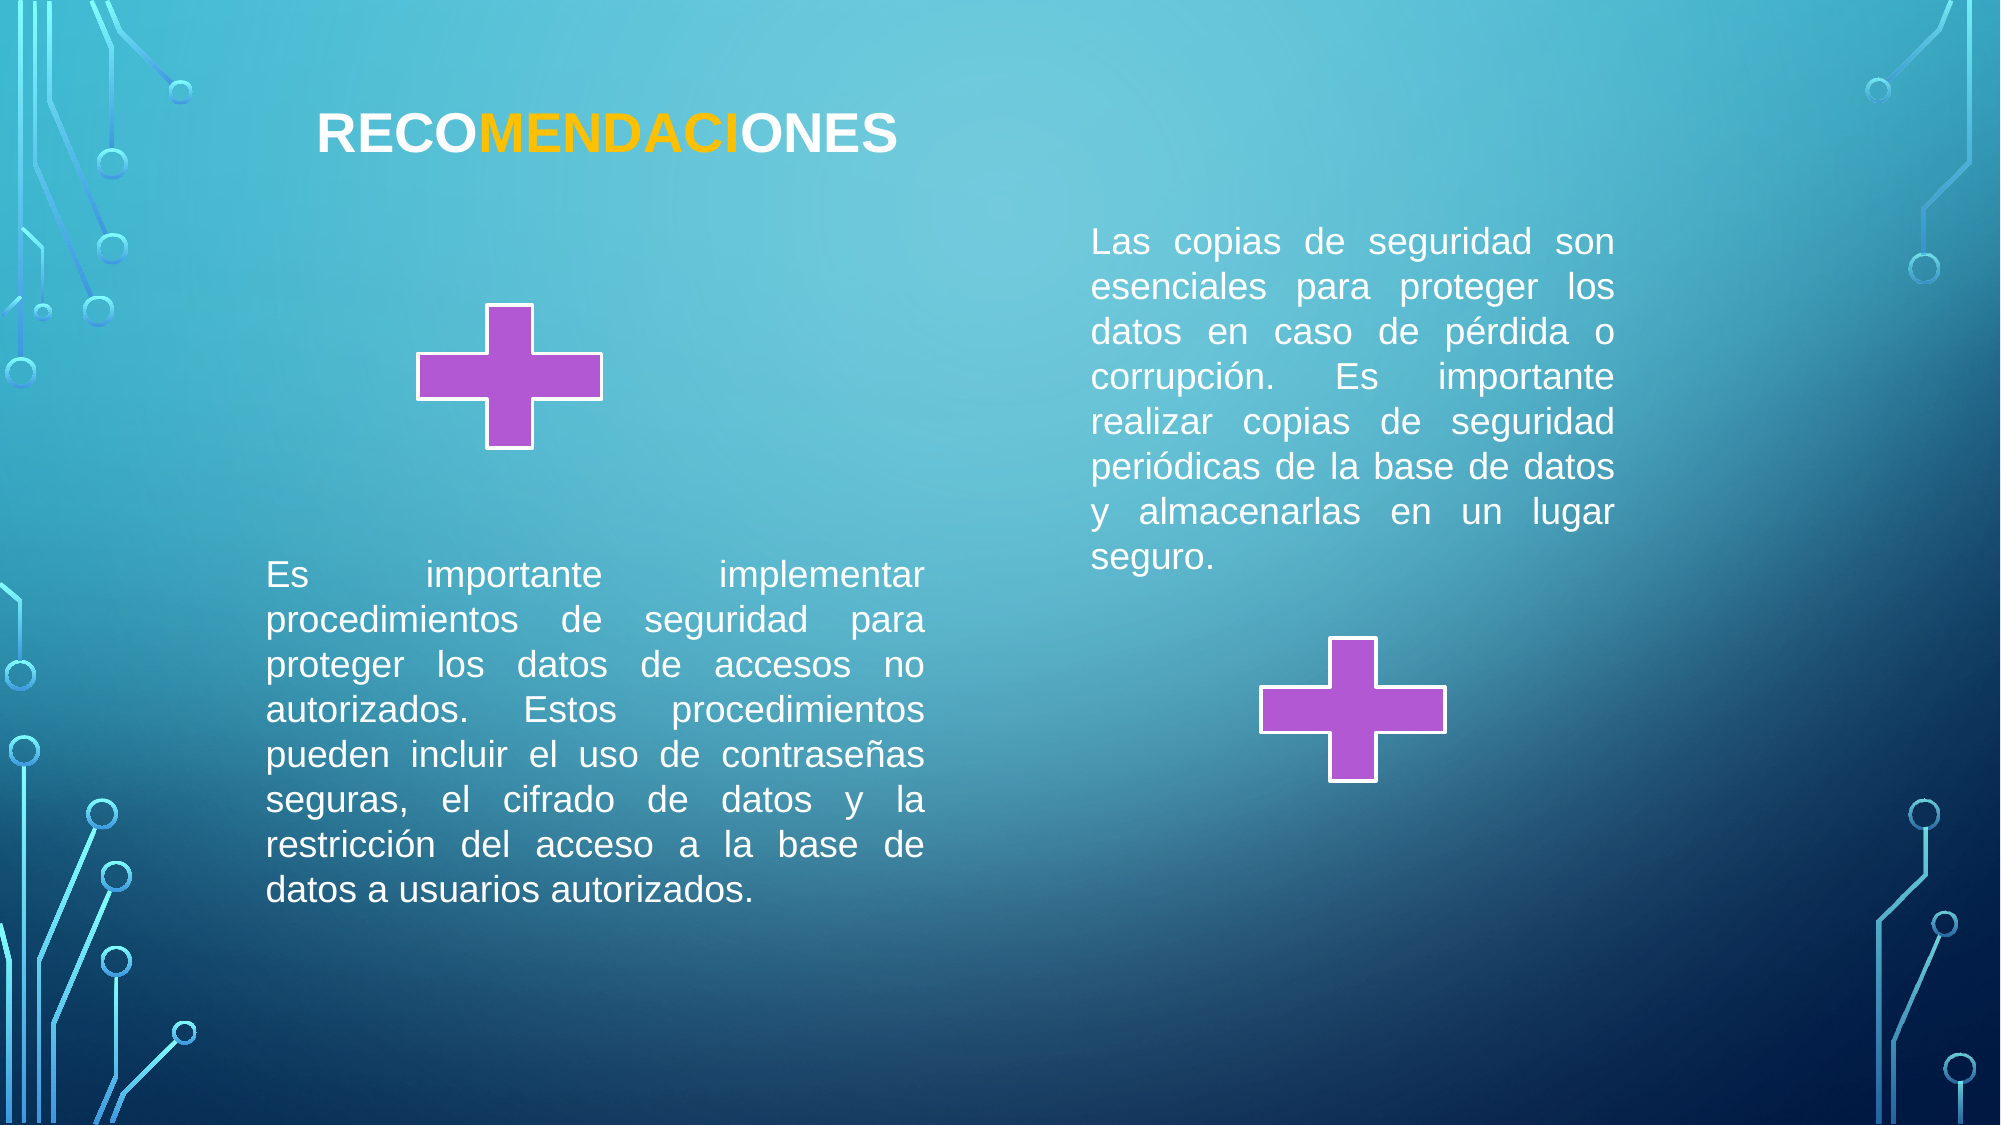

# recomendaciones
Las copias de seguridad son esenciales para proteger los datos en caso de pérdida o corrupción. Es importante realizar copias de seguridad periódicas de la base de datos y almacenarlas en un lugar seguro.

Es importante implementar procedimientos de seguridad para proteger los datos de accesos no autorizados. Estos procedimientos pueden incluir el uso de contraseñas seguras, el cifrado de datos y la restricción del acceso a la base de datos a usuarios autorizados.